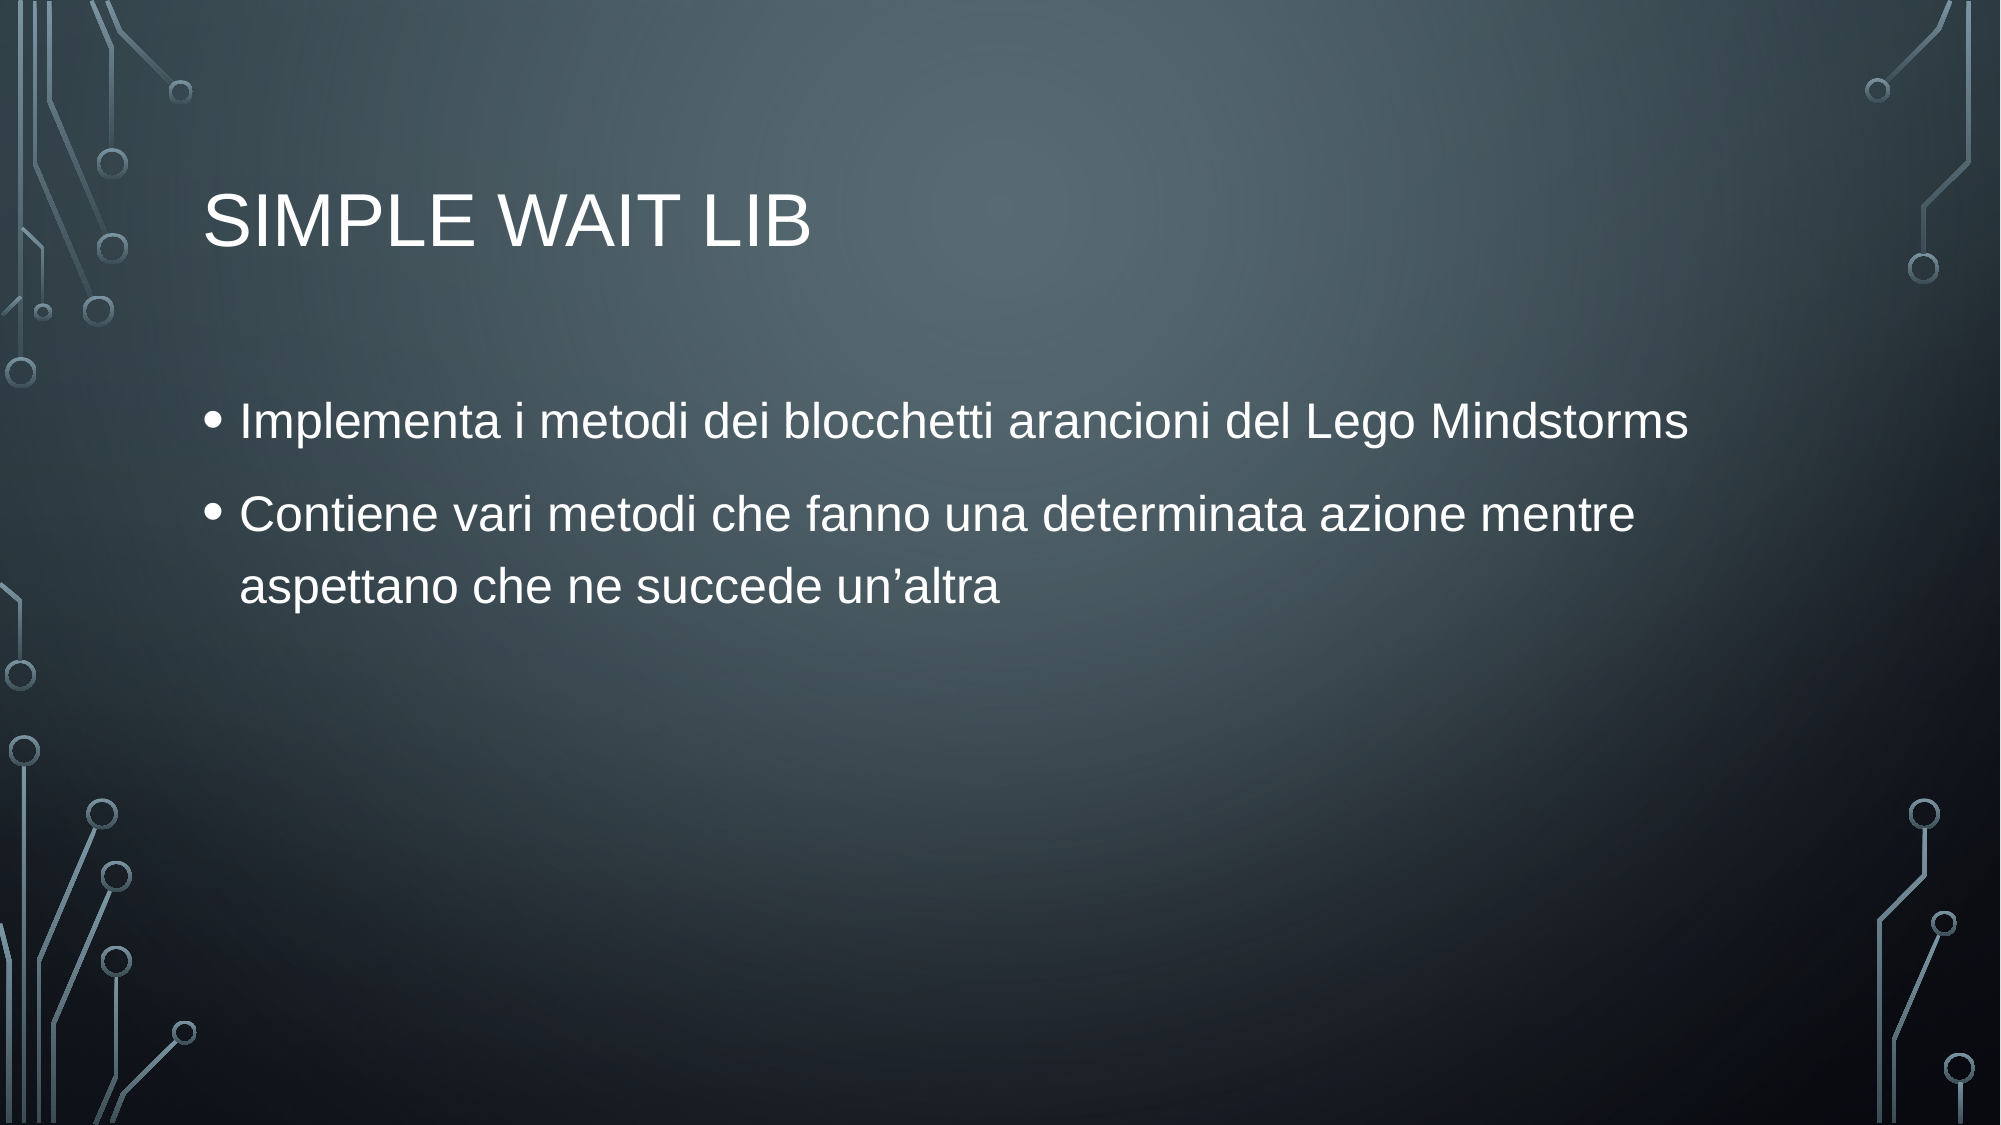

# Simple wait lib
Implementa i metodi dei blocchetti arancioni del Lego Mindstorms
Contiene vari metodi che fanno una determinata azione mentre aspettano che ne succede un’altra